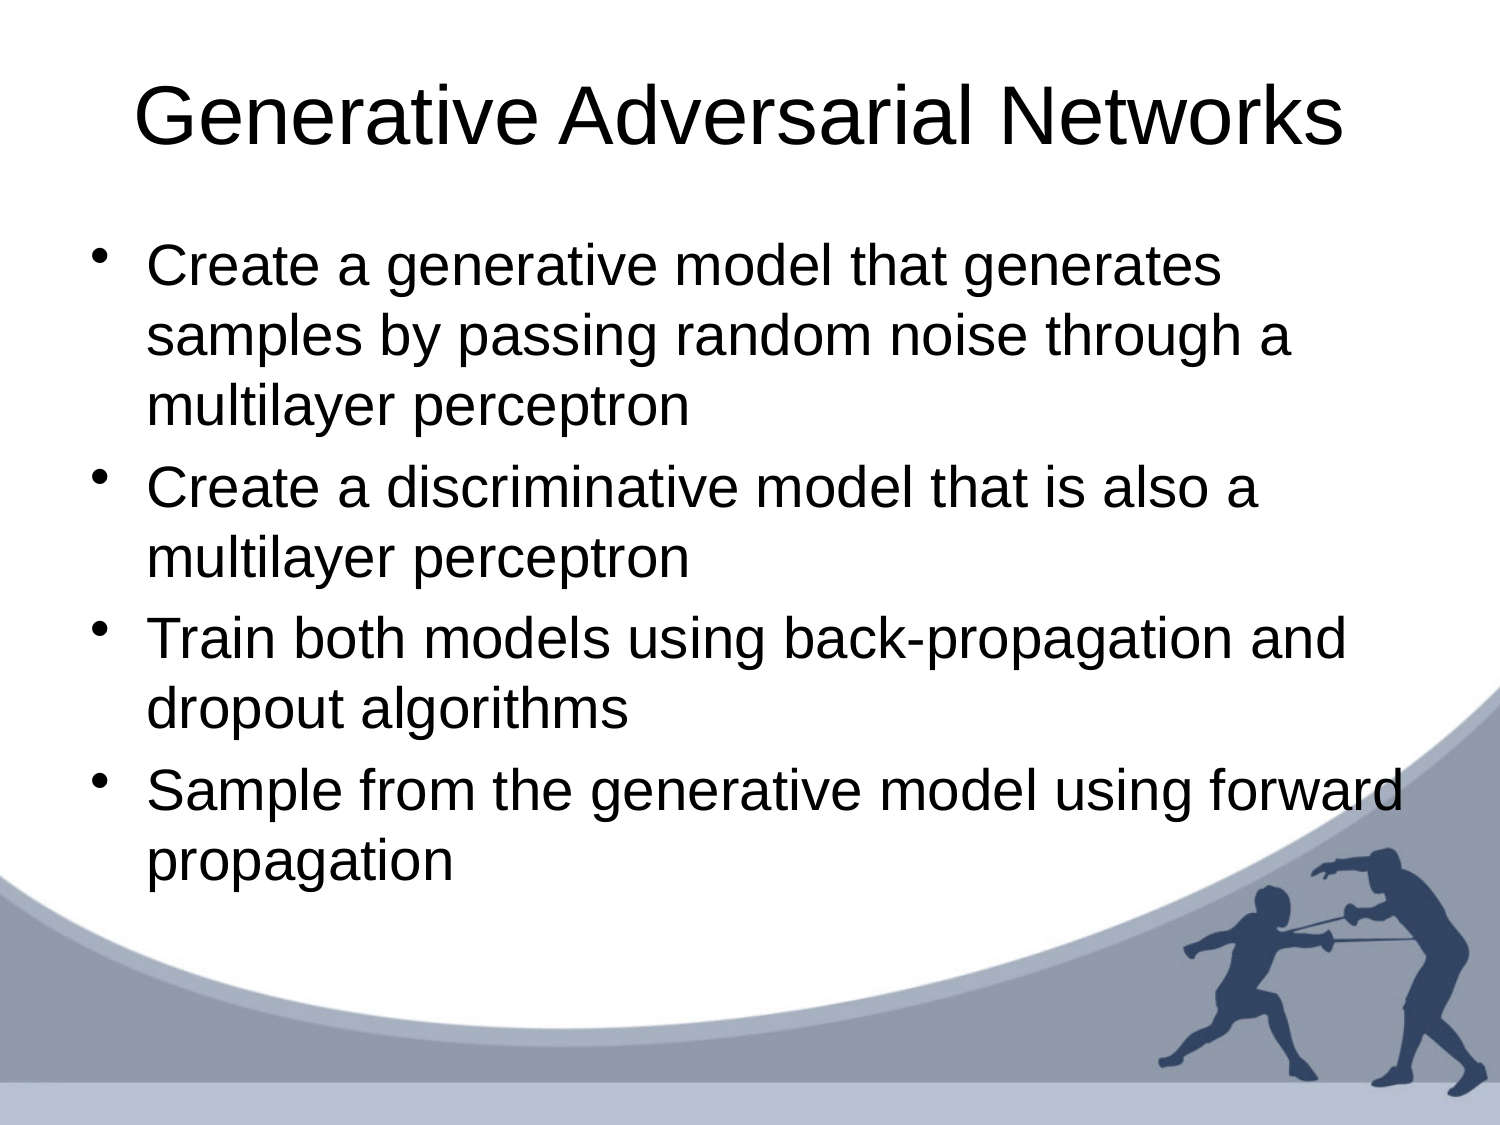

# Generative Adversarial Networks
Create a generative model that generates samples by passing random noise through a multilayer perceptron
Create a discriminative model that is also a multilayer perceptron
Train both models using back-propagation and dropout algorithms
Sample from the generative model using forward propagation